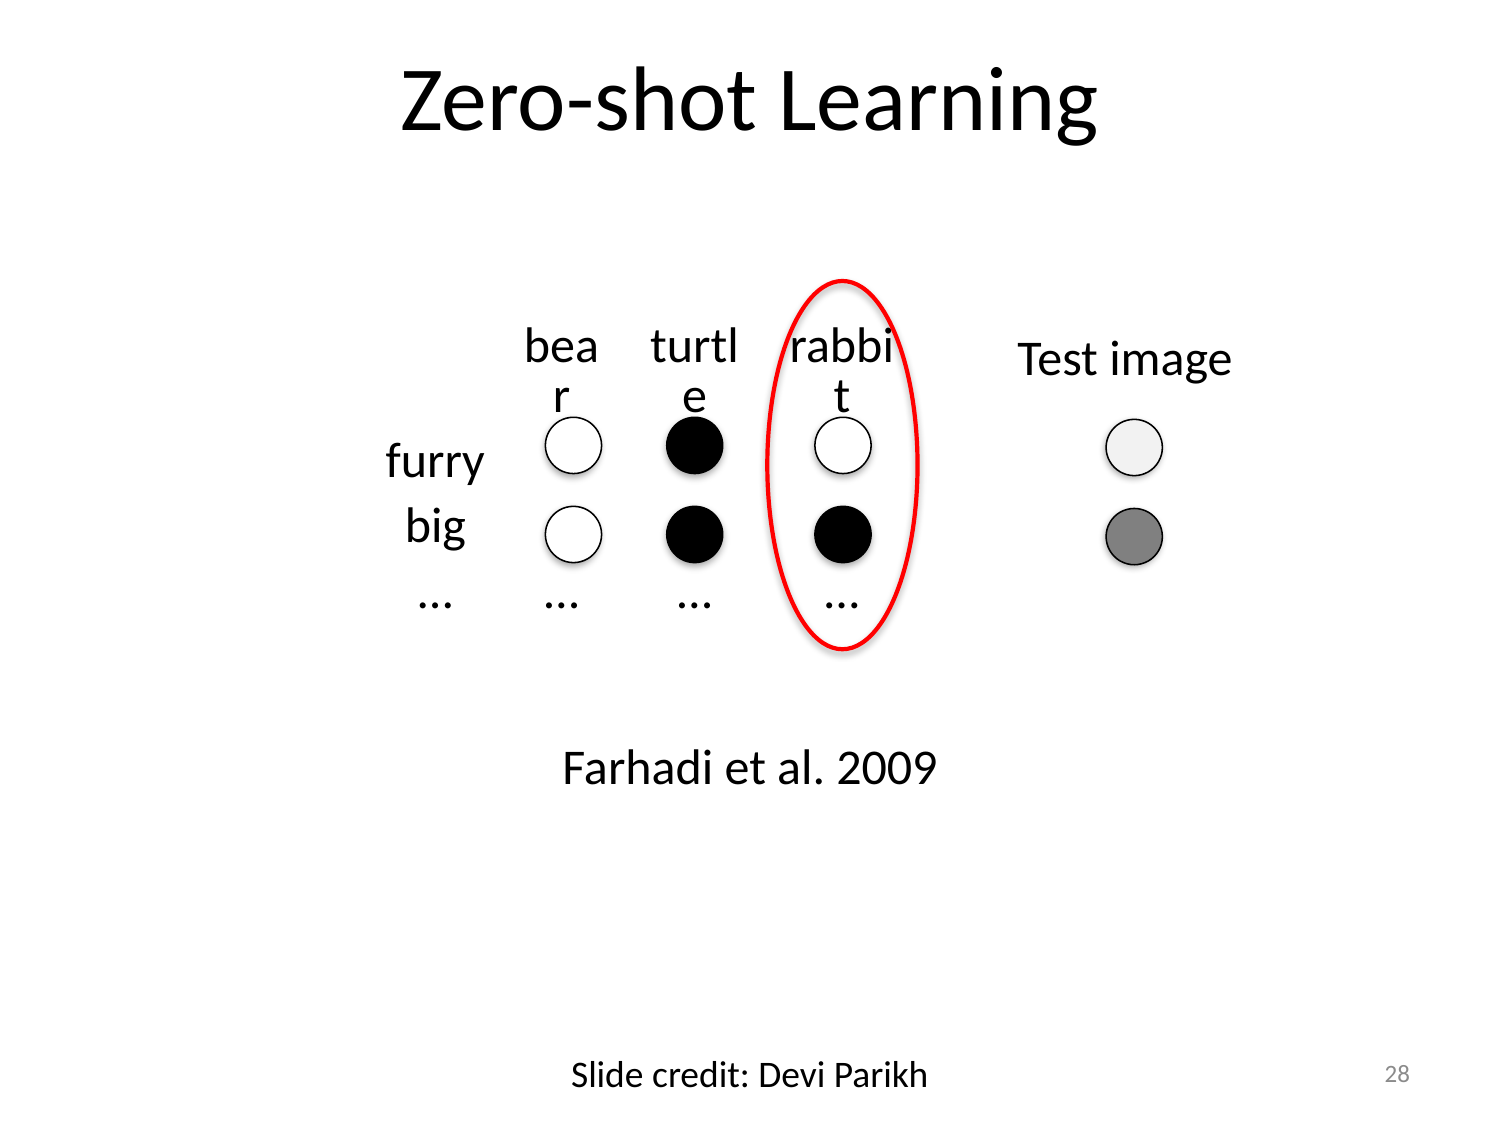

# Zero-shot Learning

|  | bear | turtle | rabbit |
| --- | --- | --- | --- |
| furry |  |  |  |
| big |  |  |  |
| … | … | … | … |
Test image

Farhadi et al. 2009
Slide credit: Devi Parikh
28